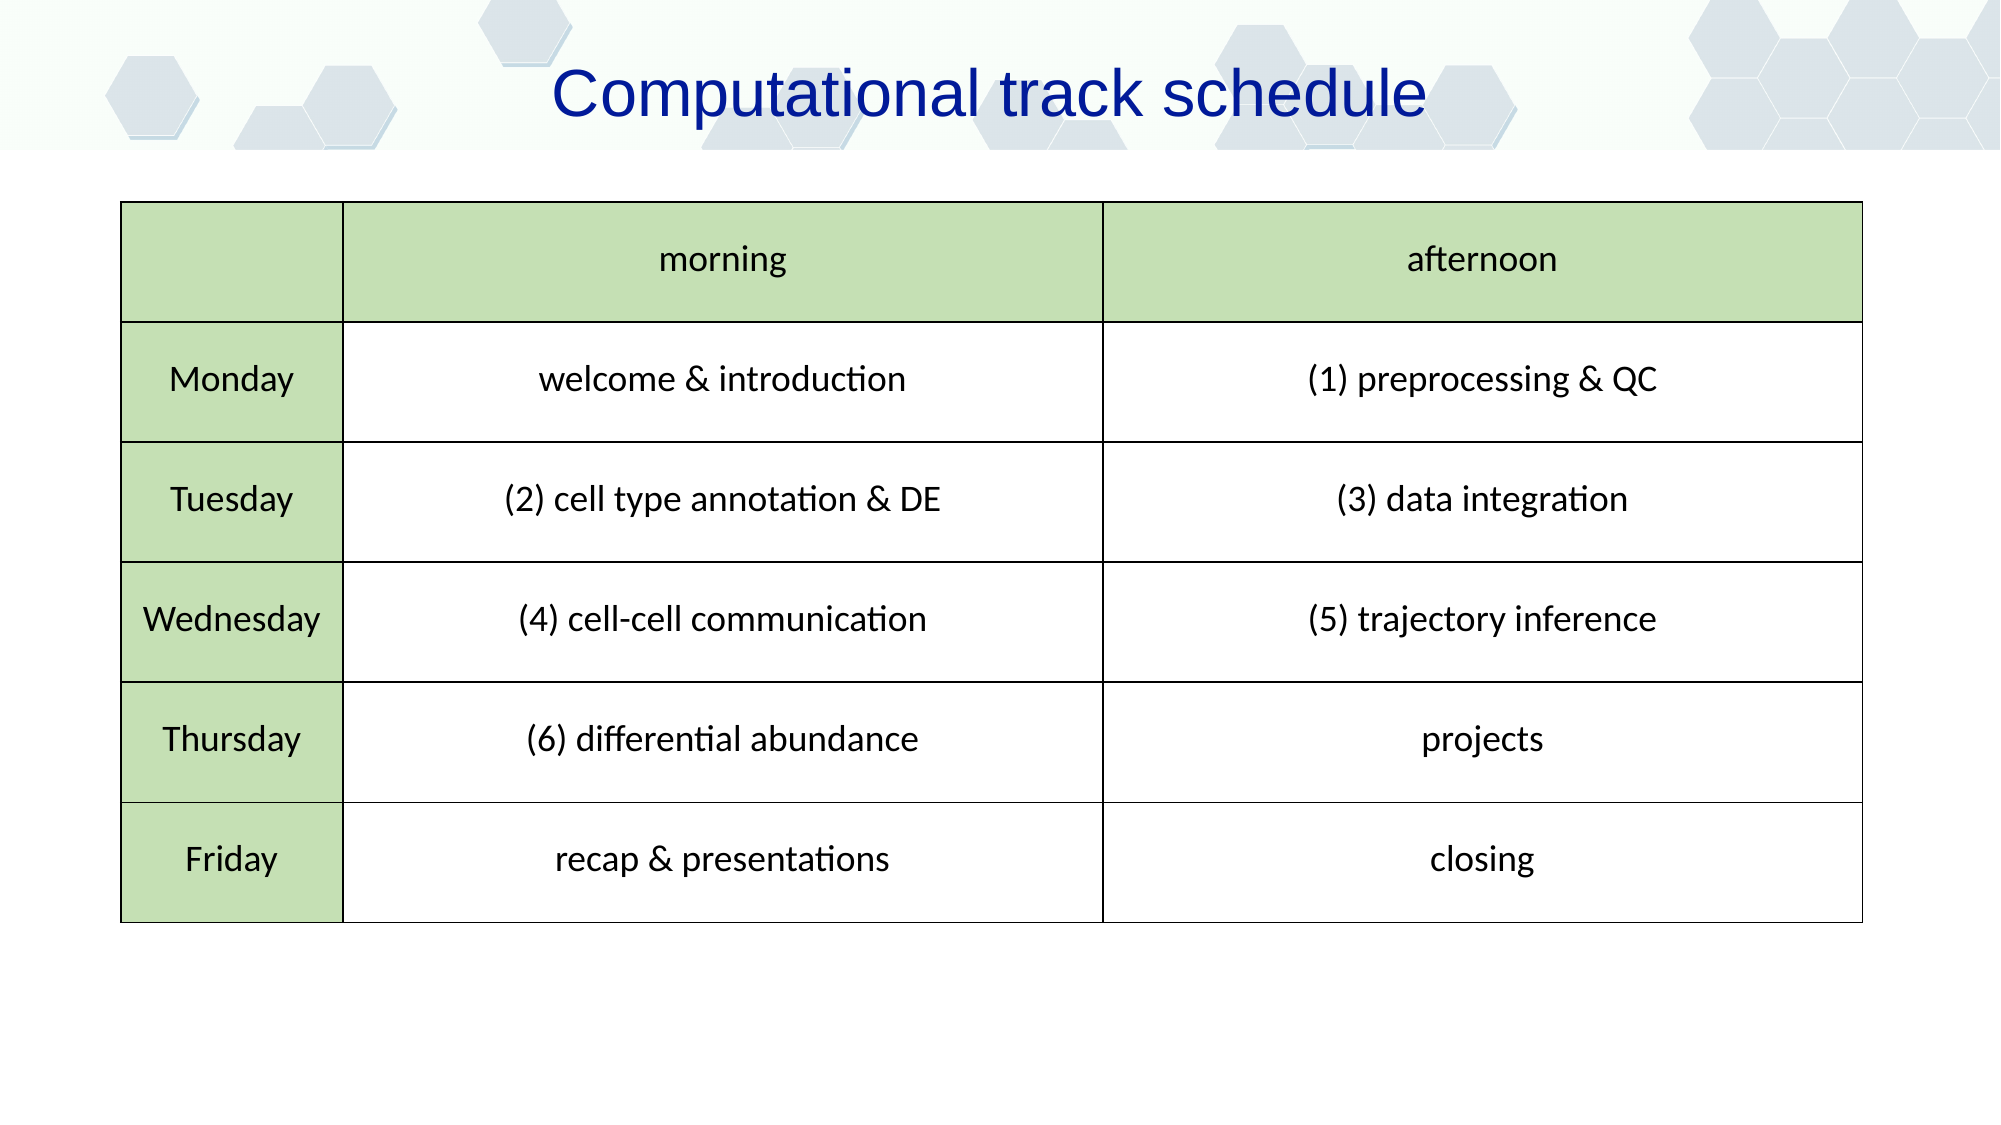

Computational track schedule
|  | morning | afternoon |
| --- | --- | --- |
| Monday | welcome & introduction | (1) preprocessing & QC |
| Tuesday | (2) cell type annotation & DE | (3) data integration |
| Wednesday | (4) cell-cell communication | (5) trajectory inference |
| Thursday | (6) differential abundance | projects |
| Friday | recap & presentations | closing |